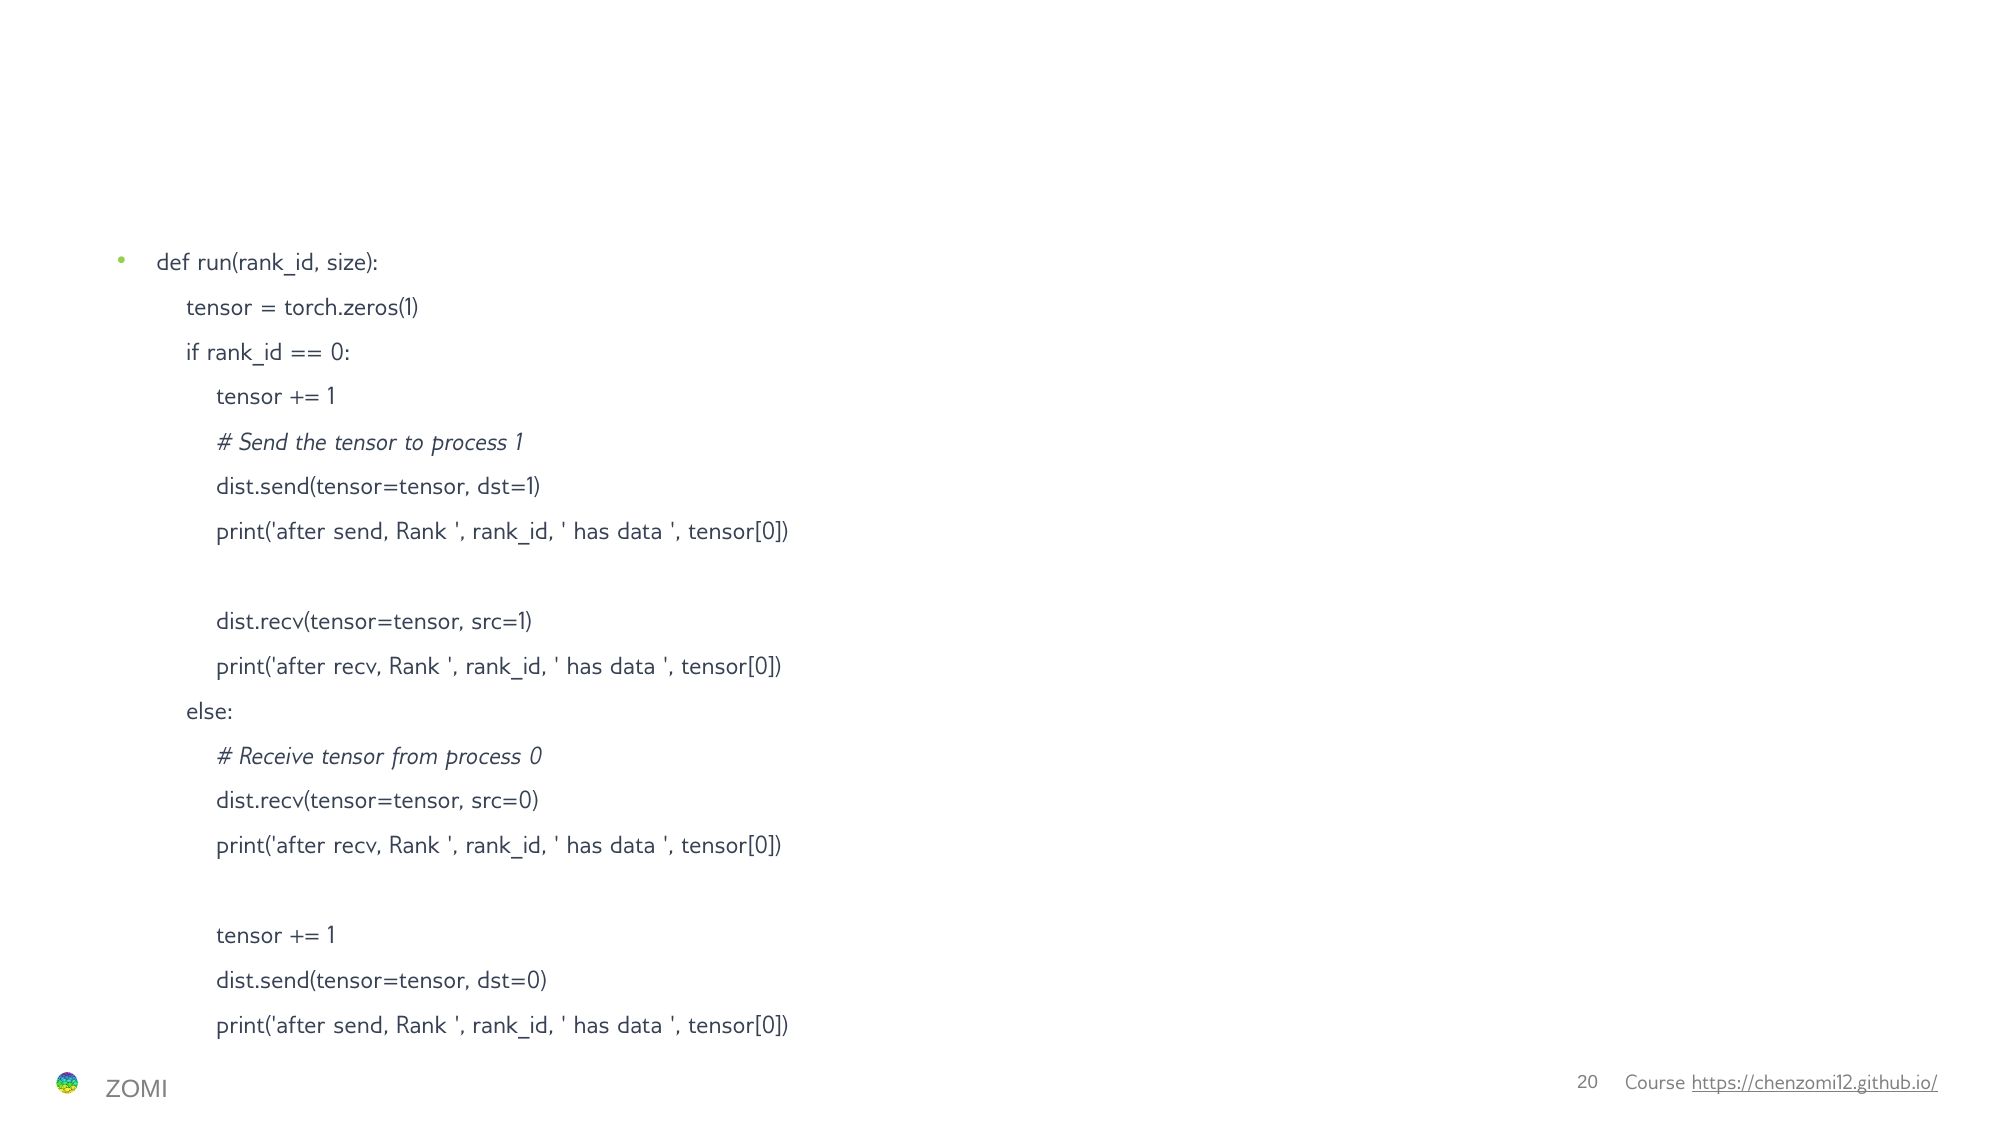

#
def run(rank_id, size):
    tensor = torch.zeros(1)
    if rank_id == 0:
        tensor += 1
        # Send the tensor to process 1
        dist.send(tensor=tensor, dst=1)
        print('after send, Rank ', rank_id, ' has data ', tensor[0])
        
        dist.recv(tensor=tensor, src=1)
        print('after recv, Rank ', rank_id, ' has data ', tensor[0])
    else:
        # Receive tensor from process 0
        dist.recv(tensor=tensor, src=0)
        print('after recv, Rank ', rank_id, ' has data ', tensor[0])
        
        tensor += 1
        dist.send(tensor=tensor, dst=0)
        print('after send, Rank ', rank_id, ' has data ', tensor[0])